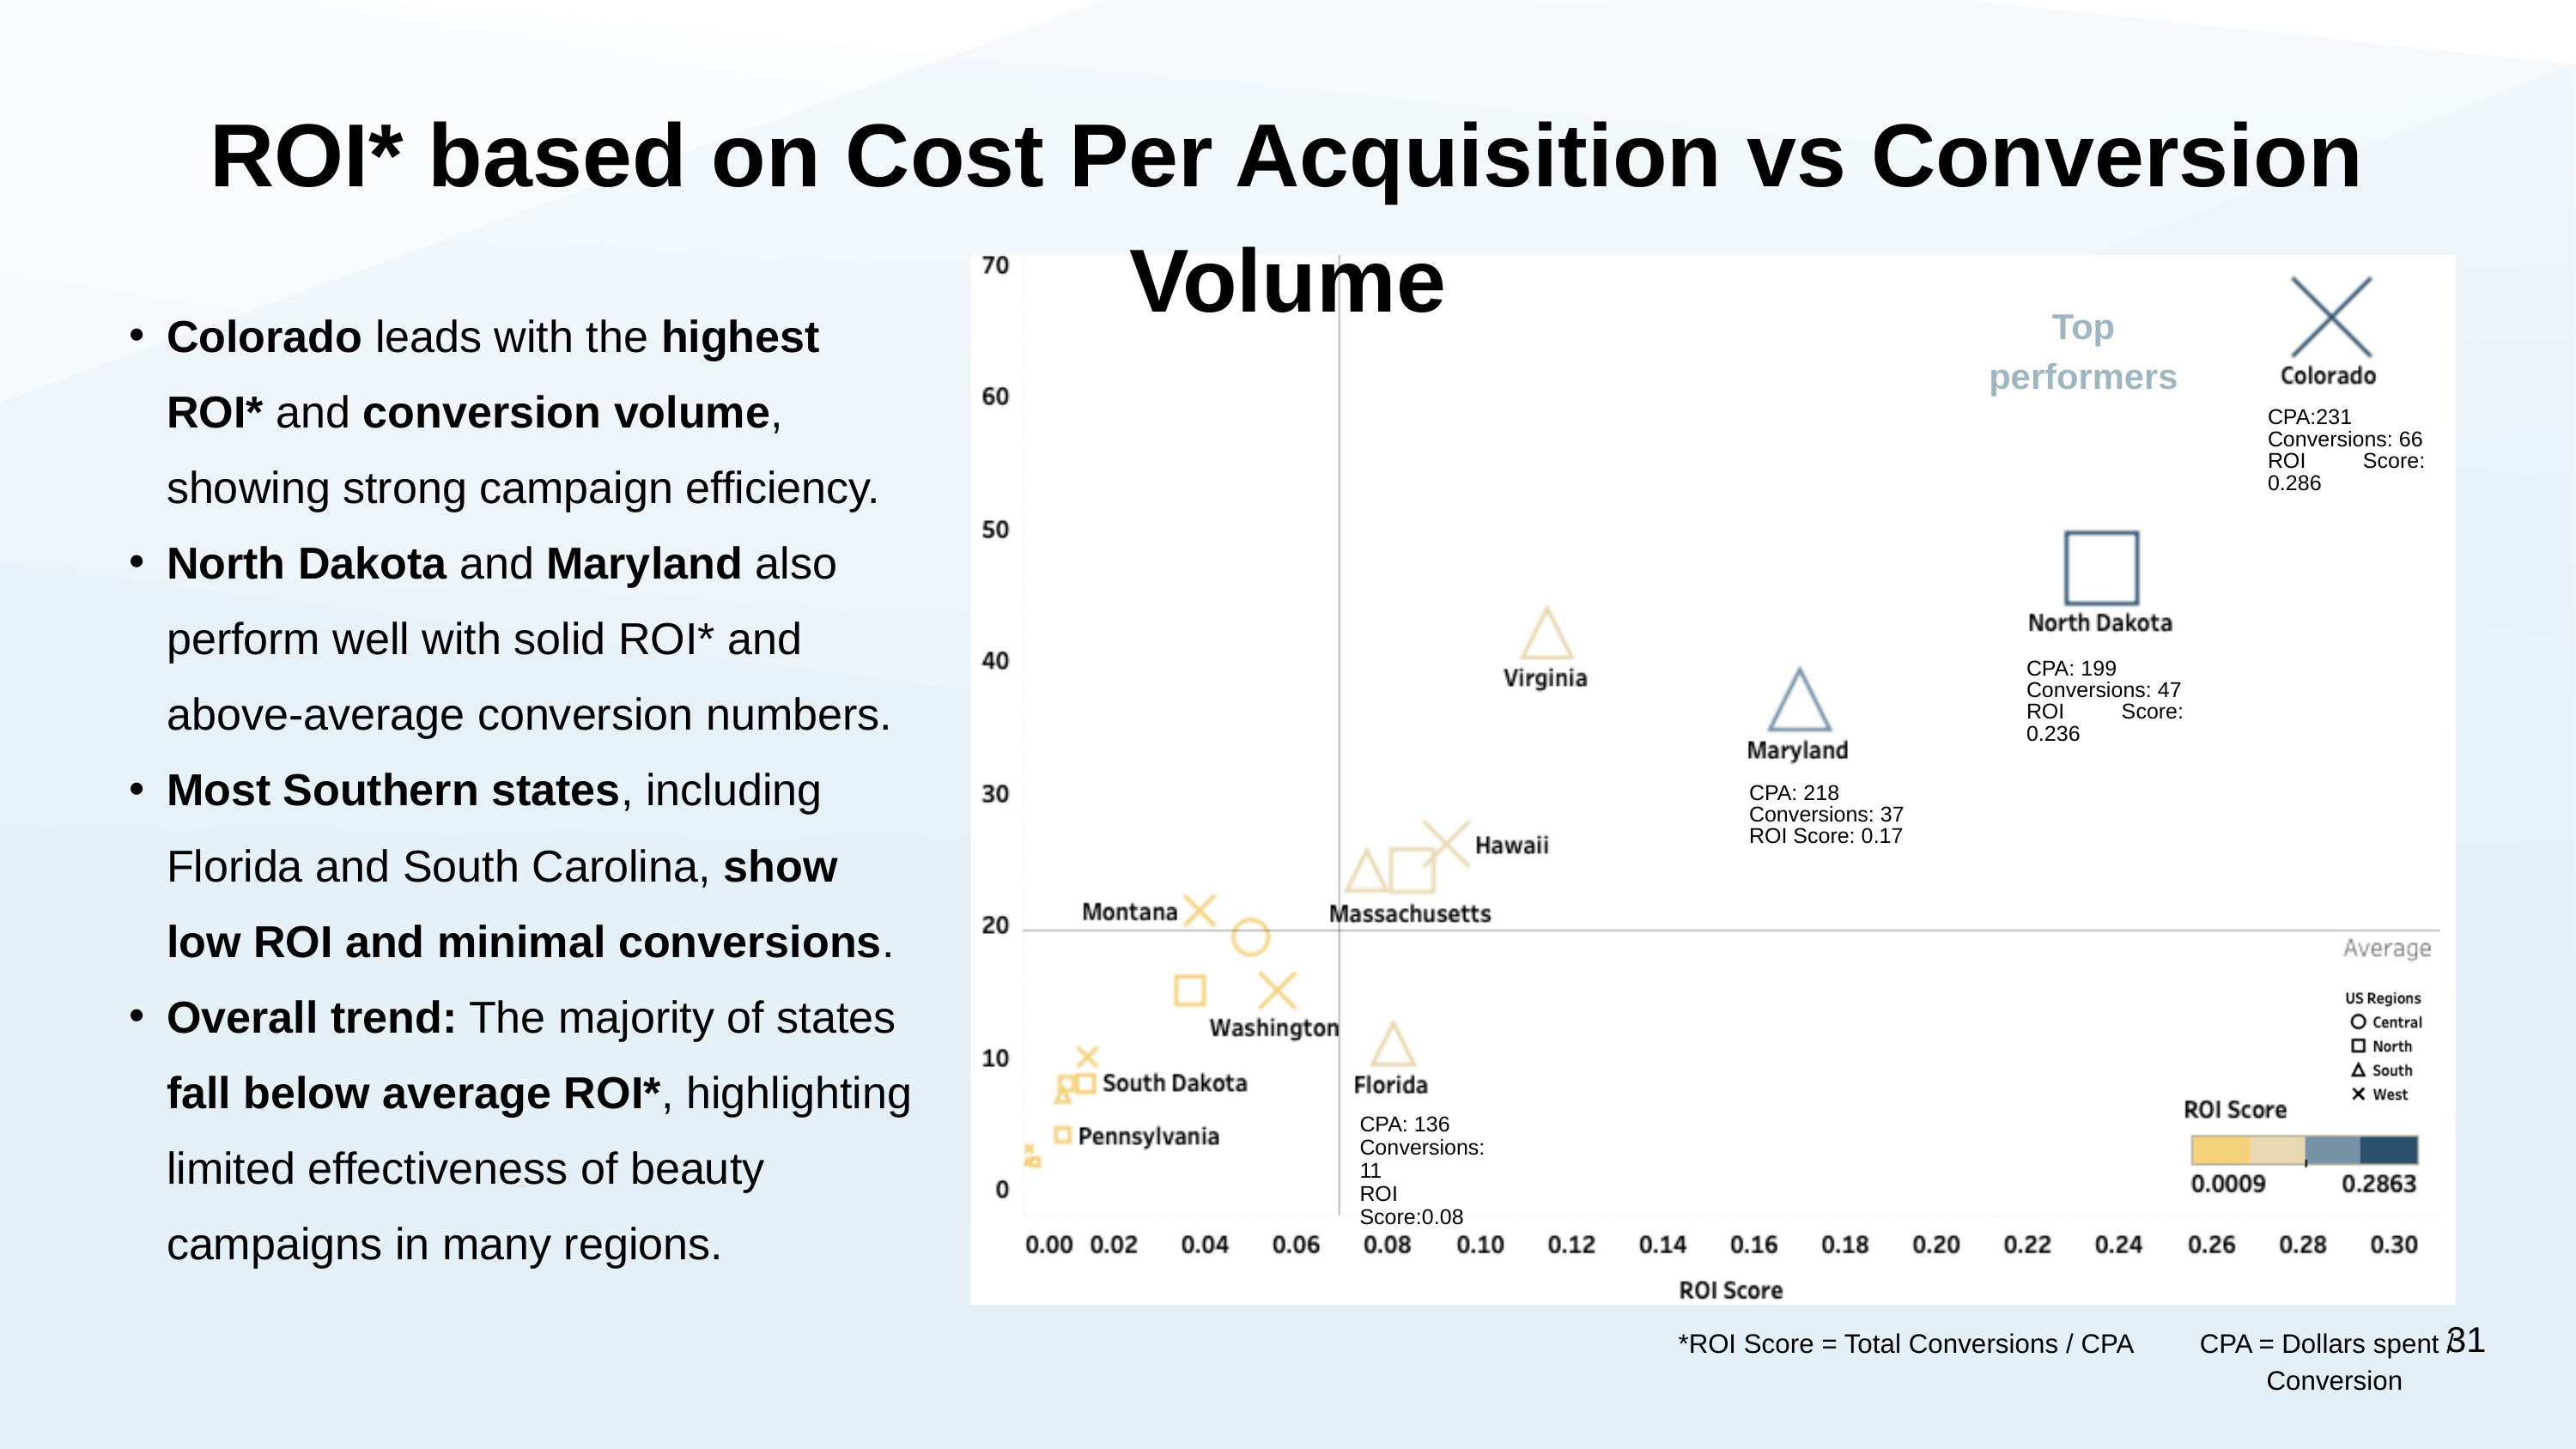

ROI* based on Cost Per Acquisition vs Conversion Volume

Colorado leads with the highest ROI* and conversion volume, showing strong campaign efficiency.
North Dakota and Maryland also perform well with solid ROI* and above-average conversion numbers.
Most Southern states, including Florida and South Carolina, show low ROI and minimal conversions.
Overall trend: The majority of states fall below average ROI*, highlighting limited effectiveness of beauty campaigns in many regions.
Top performers
CPA:231
Conversions: 66
ROI Score: 0.286
CPA: 199
Conversions: 47
ROI Score: 0.236
CPA: 218
Conversions: 37
ROI Score: 0.17

CPA: 136
Conversions: 11
ROI Score:0.08
31
*ROI Score = Total Conversions / CPA         CPA = Dollars spent / Conversion